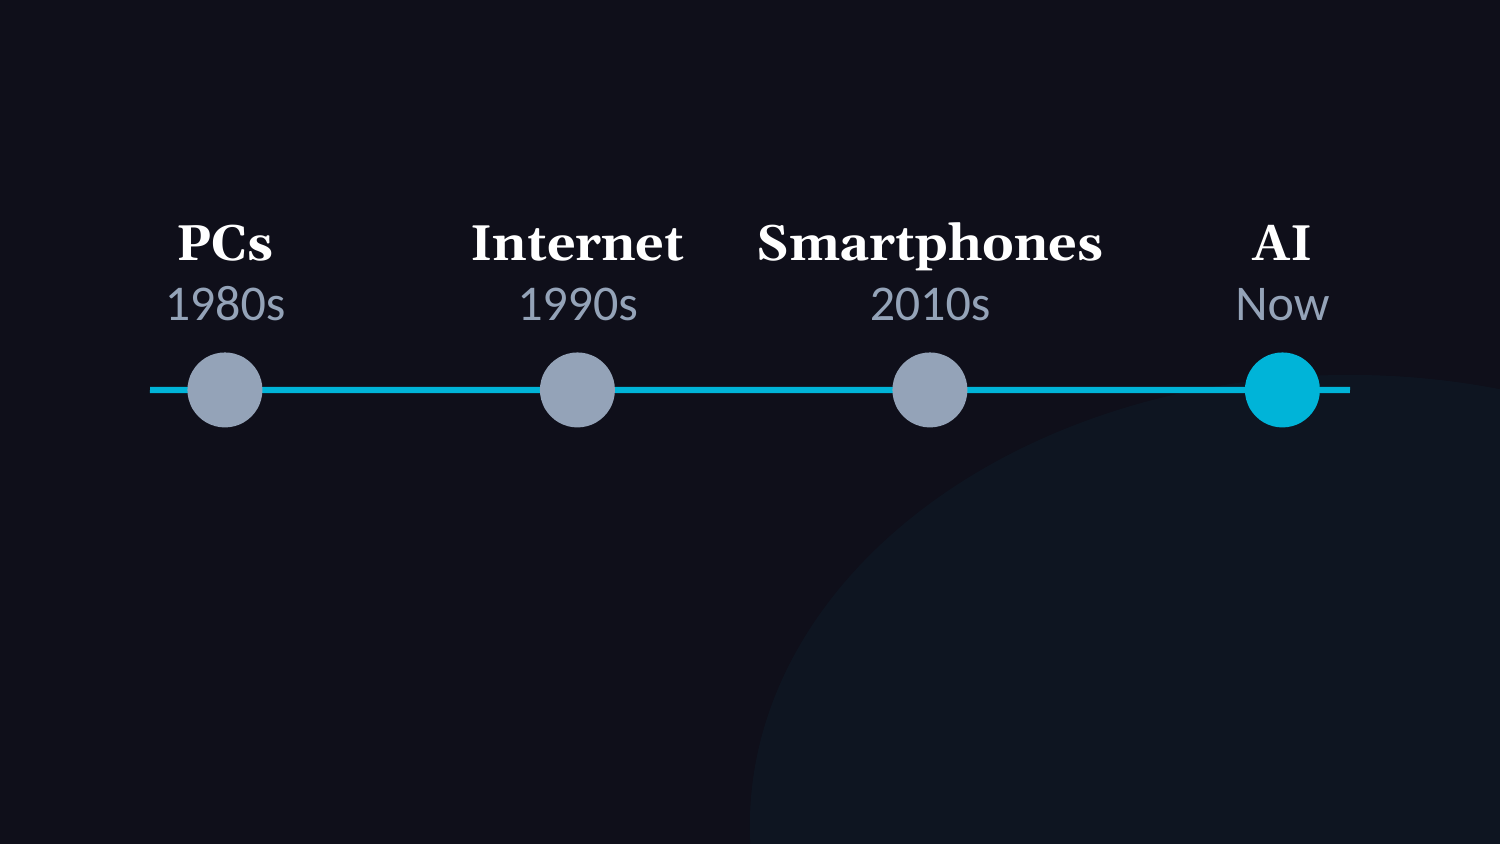

PCs
Internet
Smartphones
AI
1980s
1990s
2010s
Now